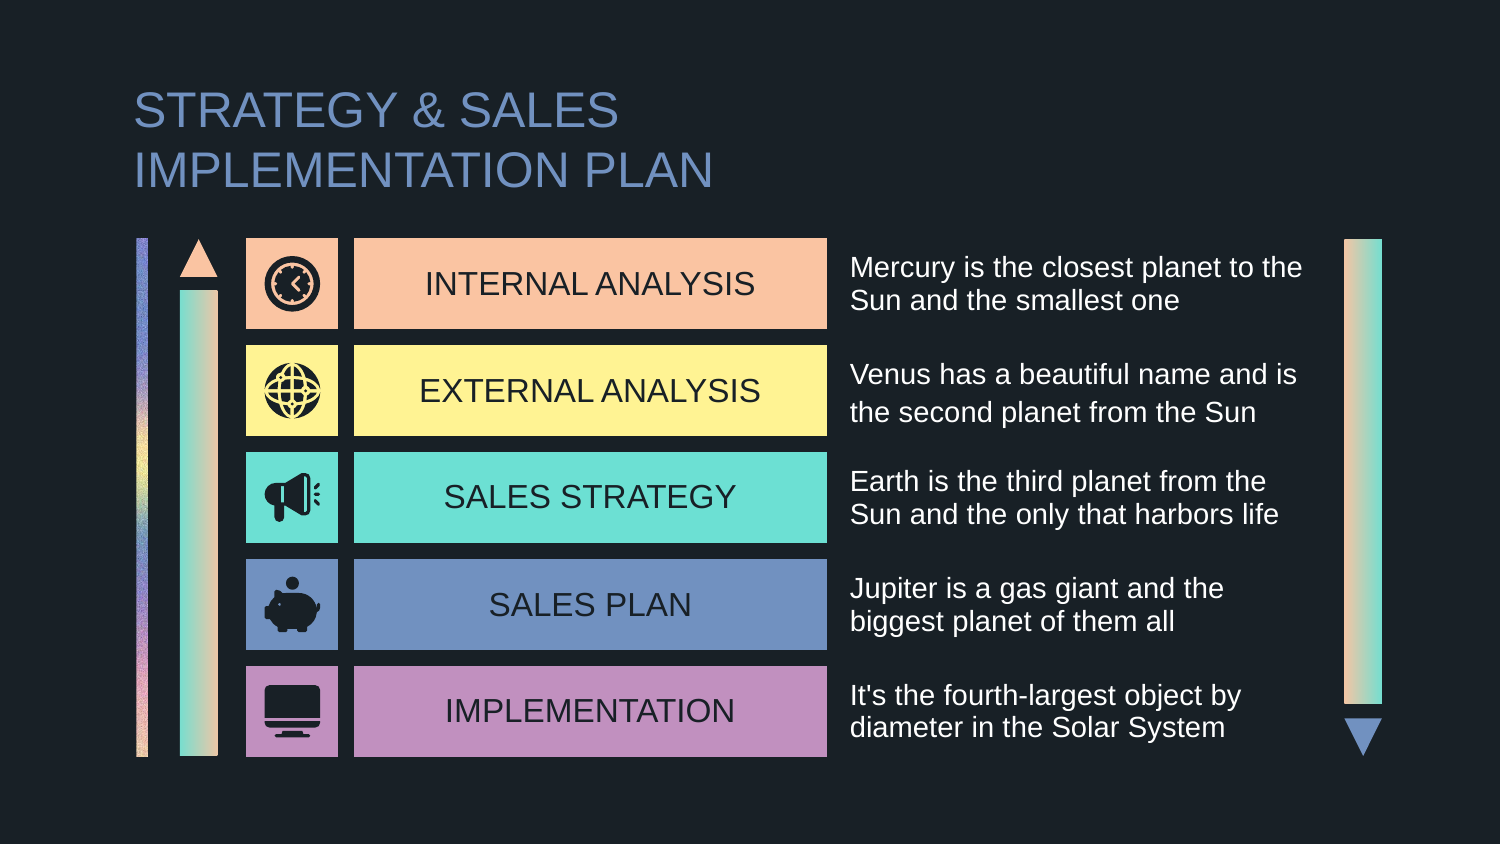

# STRATEGY & SALES
IMPLEMENTATION PLAN
|  | INTERNAL ANALYSIS | Mercury is the closest planet to the Sun and the smallest one |
| --- | --- | --- |
|  | EXTERNAL ANALYSIS | Venus has a beautiful name and is the second planet from the Sun |
|  | SALES STRATEGY | Earth is the third planet from the Sun and the only that harbors life |
|  | SALES PLAN | Jupiter is a gas giant and the biggest planet of them all |
|  | IMPLEMENTATION | It's the fourth-largest object by diameter in the Solar System |